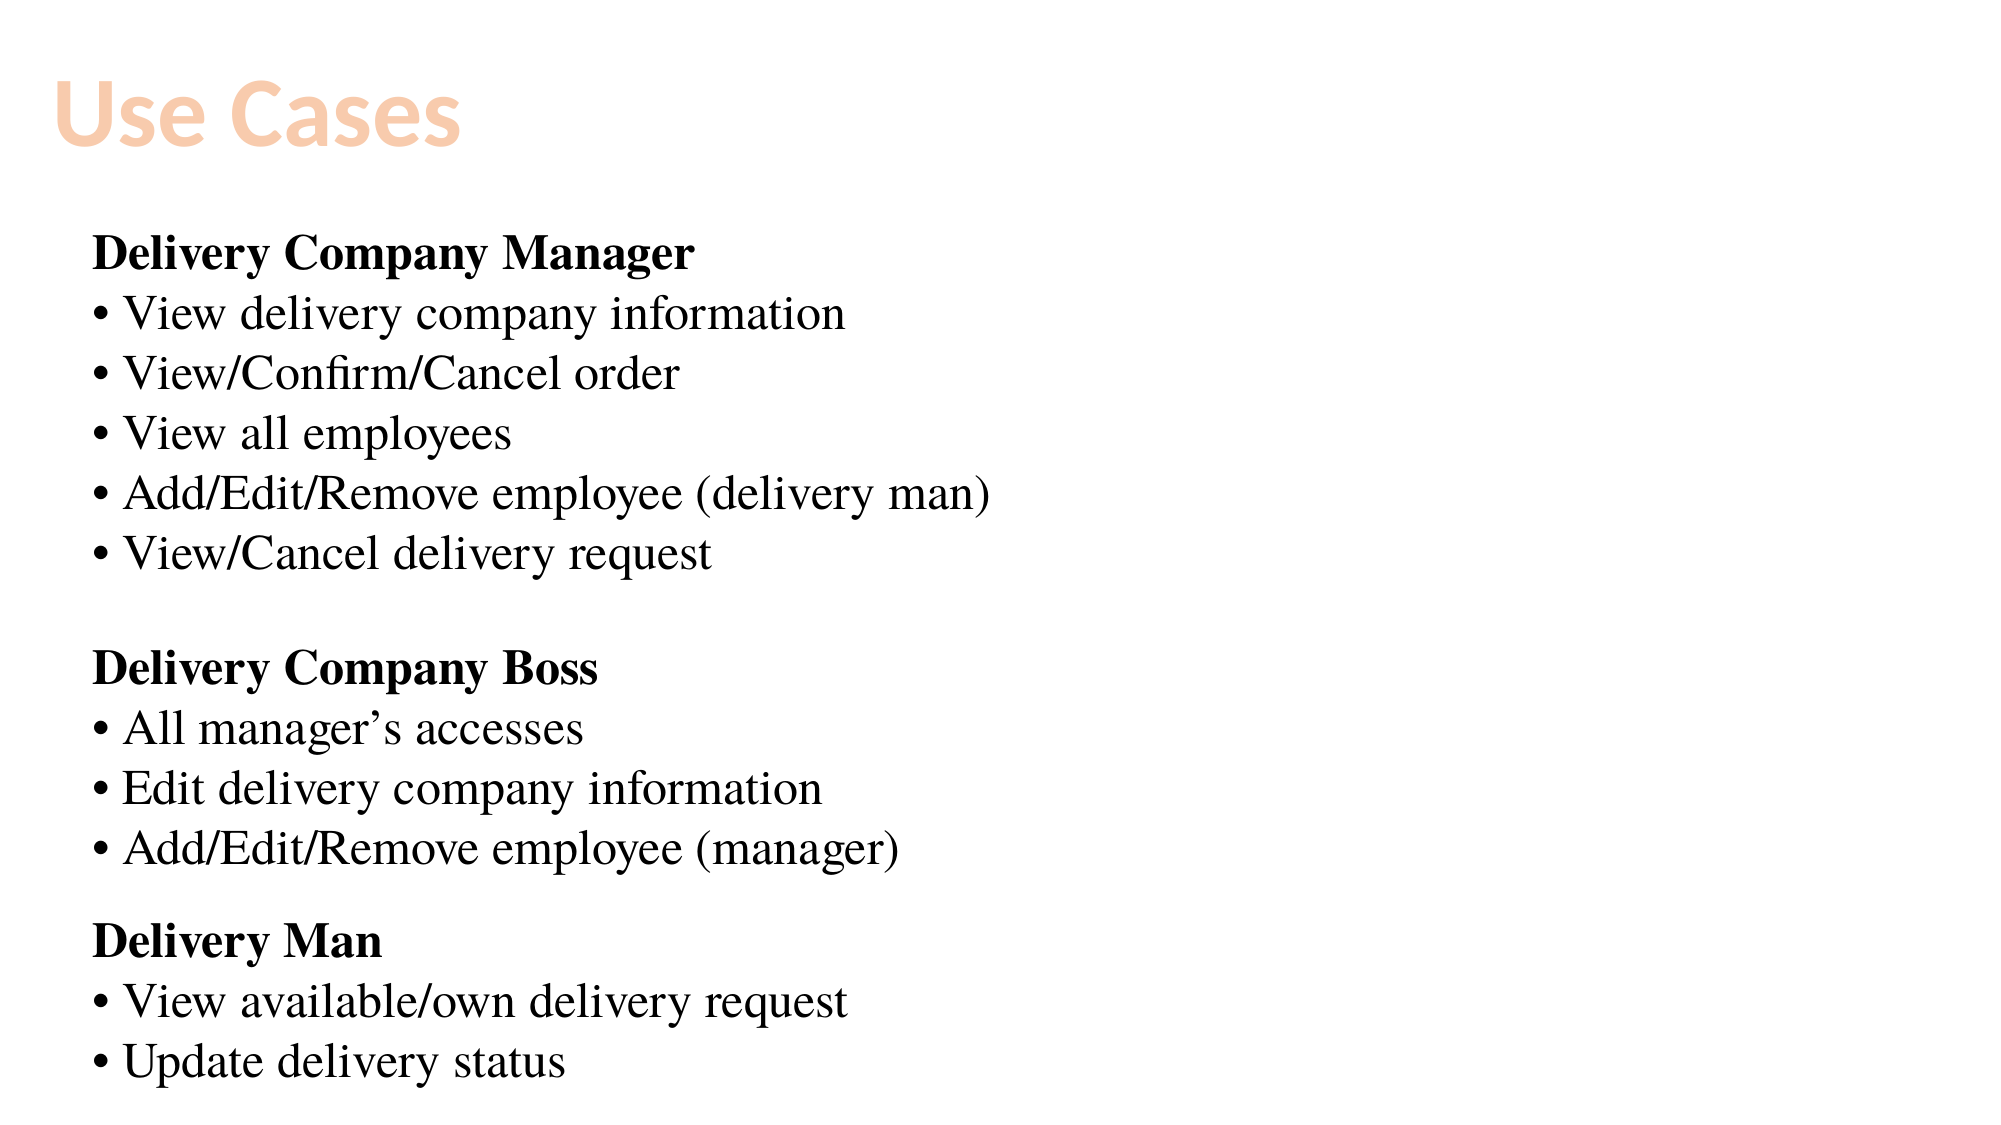

Use Cases
Delivery Company Manager
• View delivery company information
• View/Confirm/Cancel order
• View all employees
• Add/Edit/Remove employee (delivery man)
• View/Cancel delivery request
Delivery Company Boss
• All manager’s accesses
• Edit delivery company information
• Add/Edit/Remove employee (manager)
Delivery Man
• View available/own delivery request
• Update delivery status